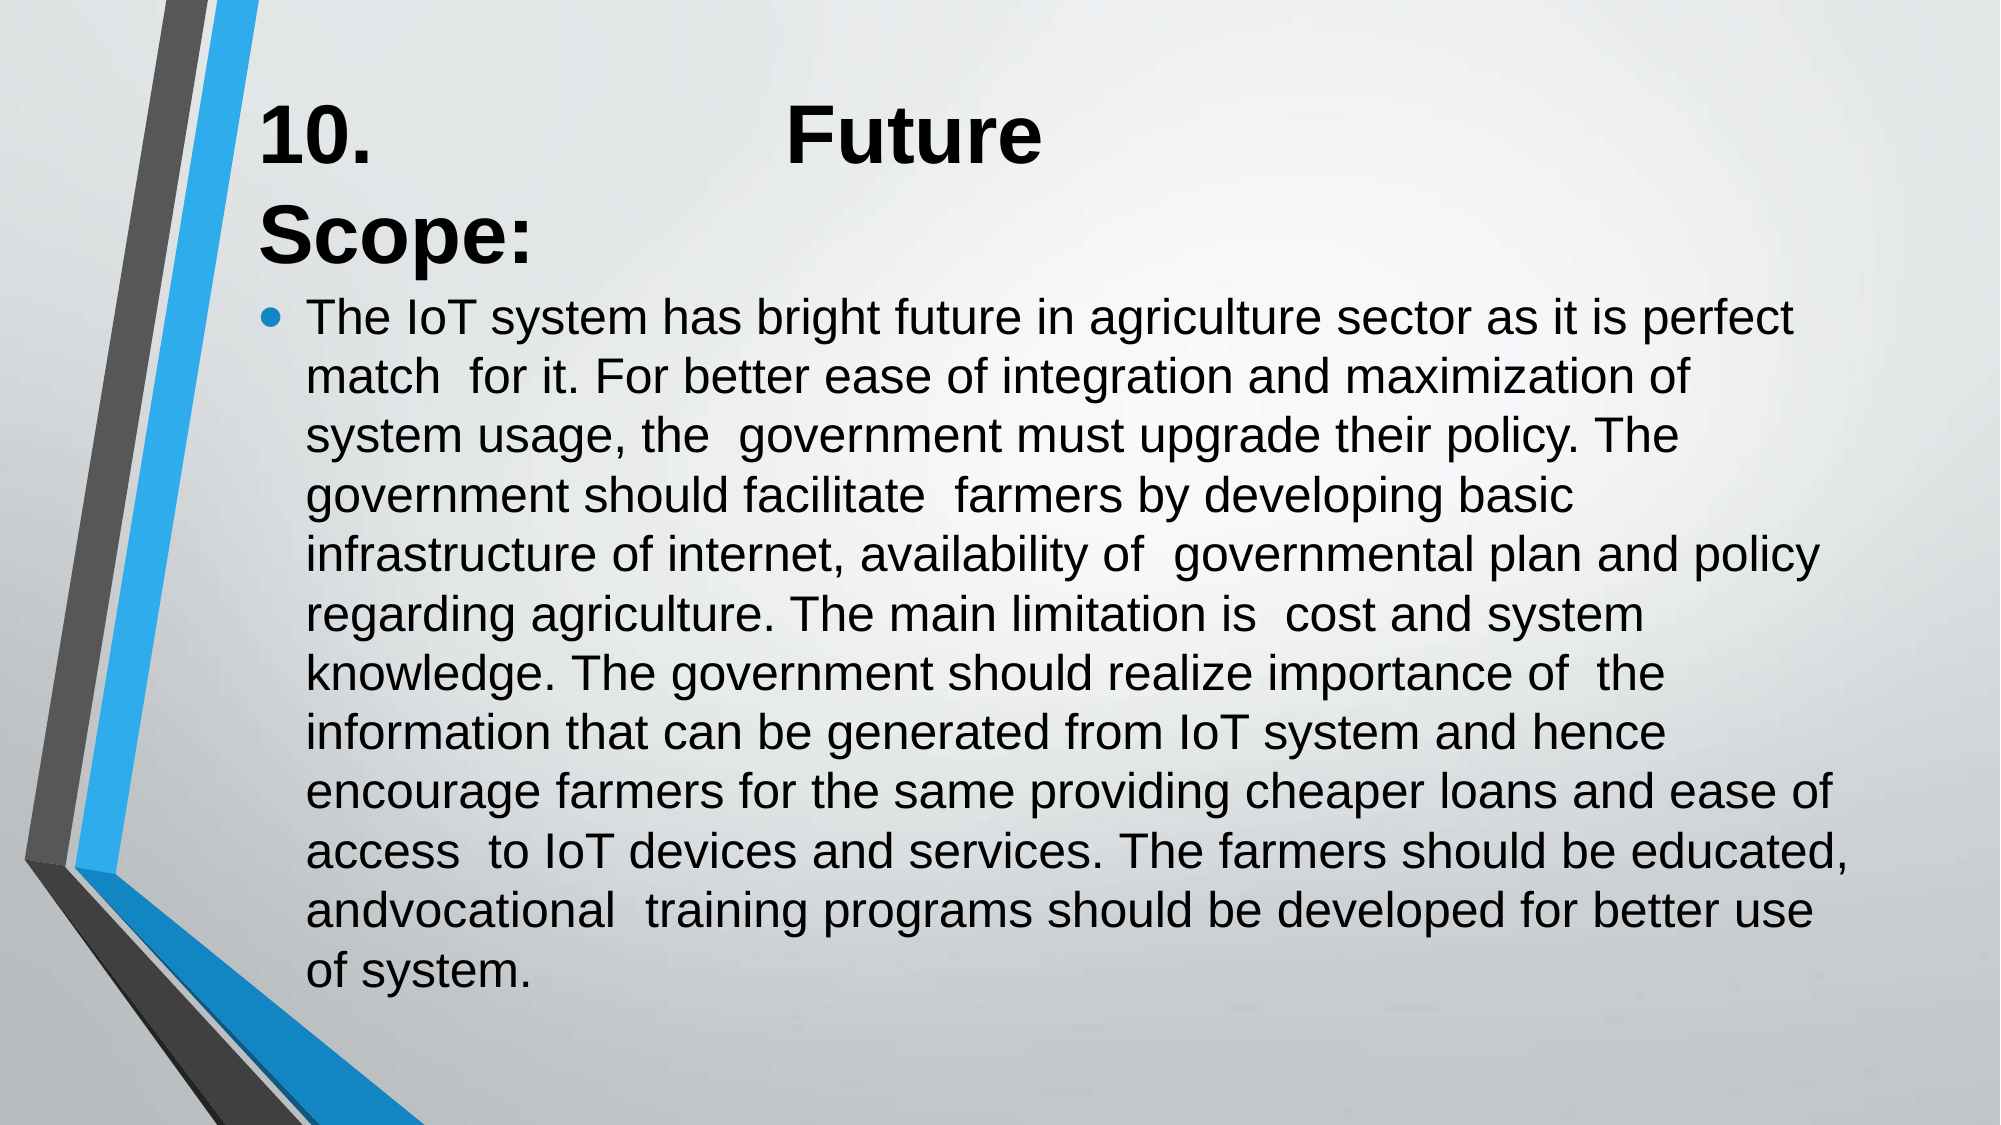

# 10.	Future Scope:
The IoT system has bright future in agriculture sector as it is perfect match  for it. For better ease of integration and maximization of system usage, the  government must upgrade their policy. The government should facilitate  farmers by developing basic infrastructure of internet, availability of  governmental plan and policy regarding agriculture. The main limitation is  cost and system knowledge. The government should realize importance of  the information that can be generated from IoT system and hence  encourage farmers for the same providing cheaper loans and ease of access  to IoT devices and services. The farmers should be educated, andvocational  training programs should be developed for better use of system.